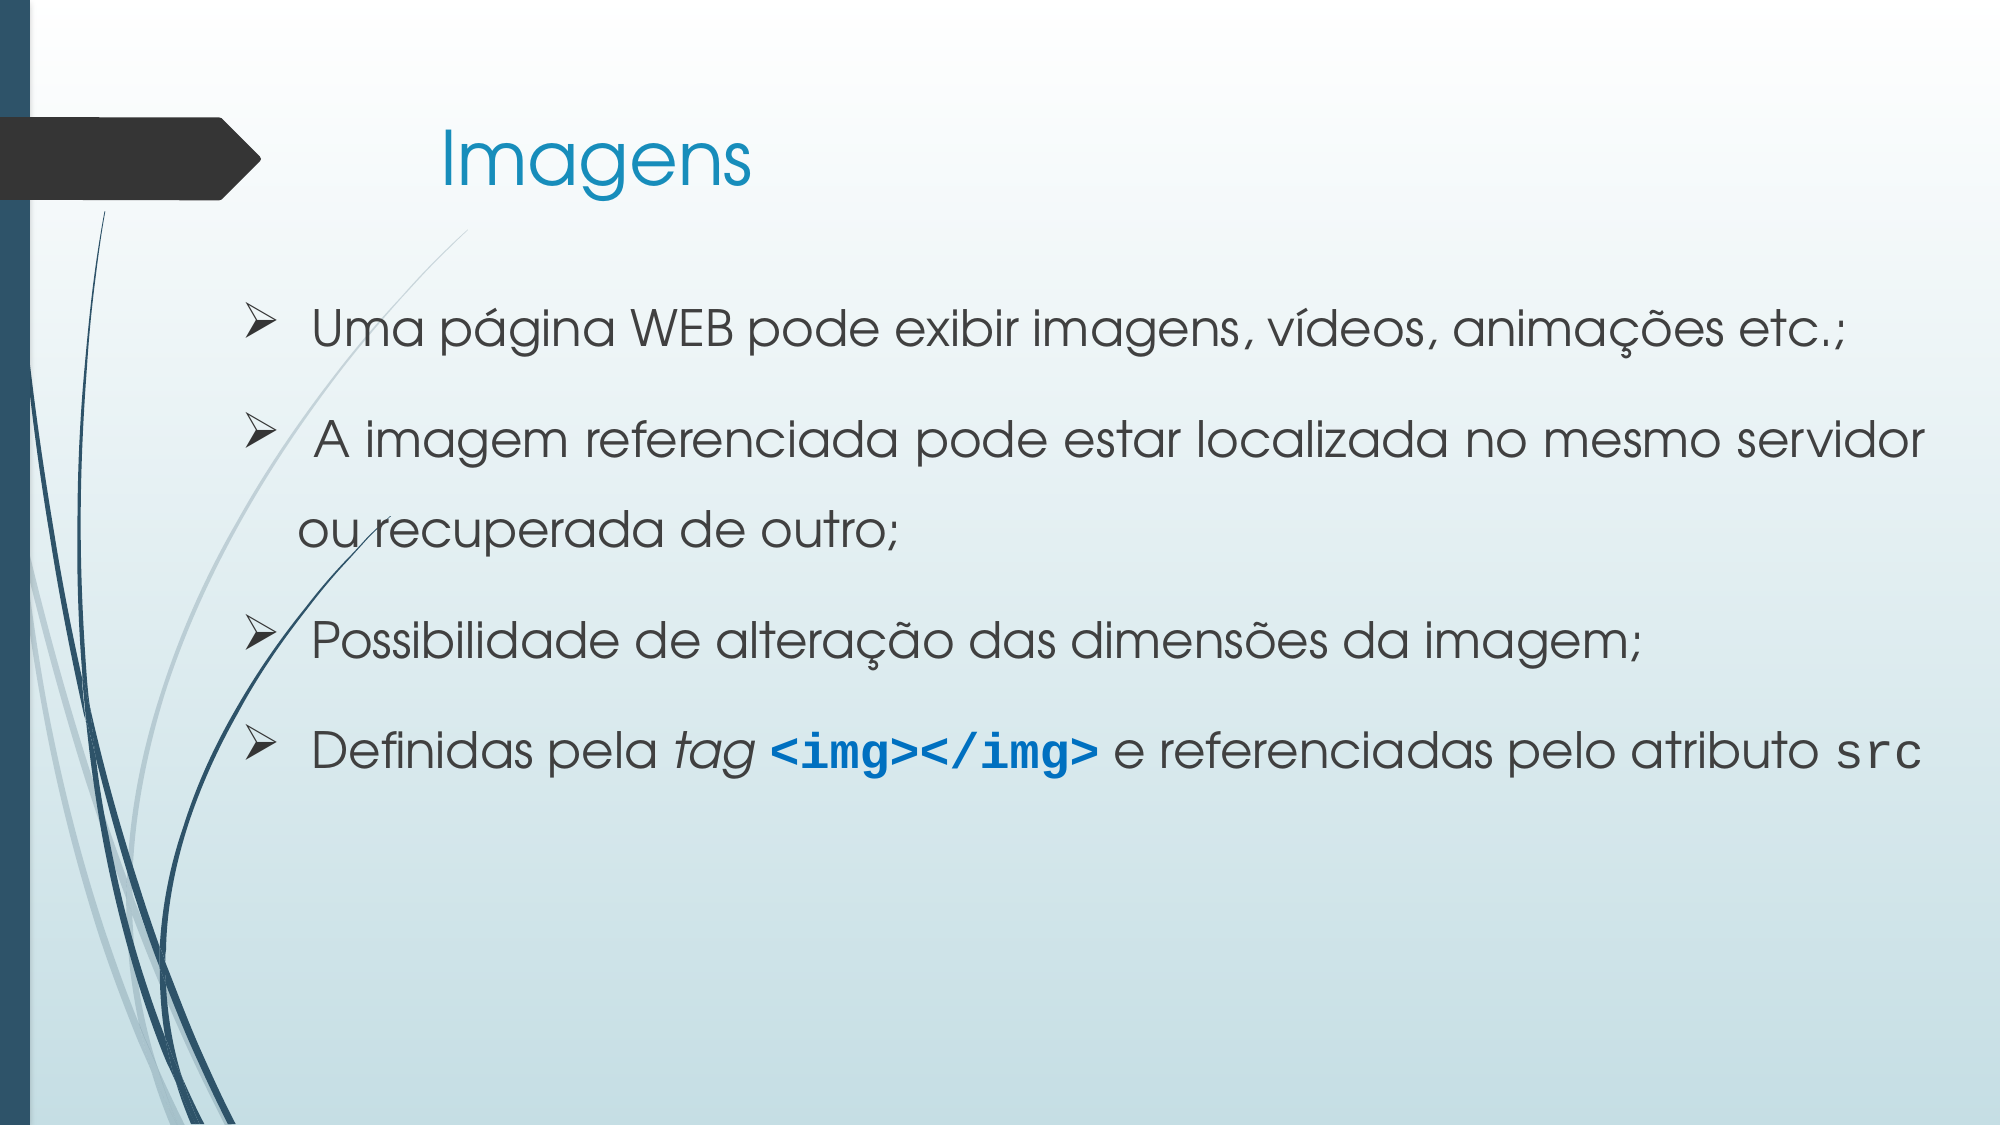

# Imagens
 Uma página WEB pode exibir imagens, vídeos, animações etc.;
 A imagem referenciada pode estar localizada no mesmo servidor ou recuperada de outro;
 Possibilidade de alteração das dimensões da imagem;
 Definidas pela tag <img></img> e referenciadas pelo atributo src